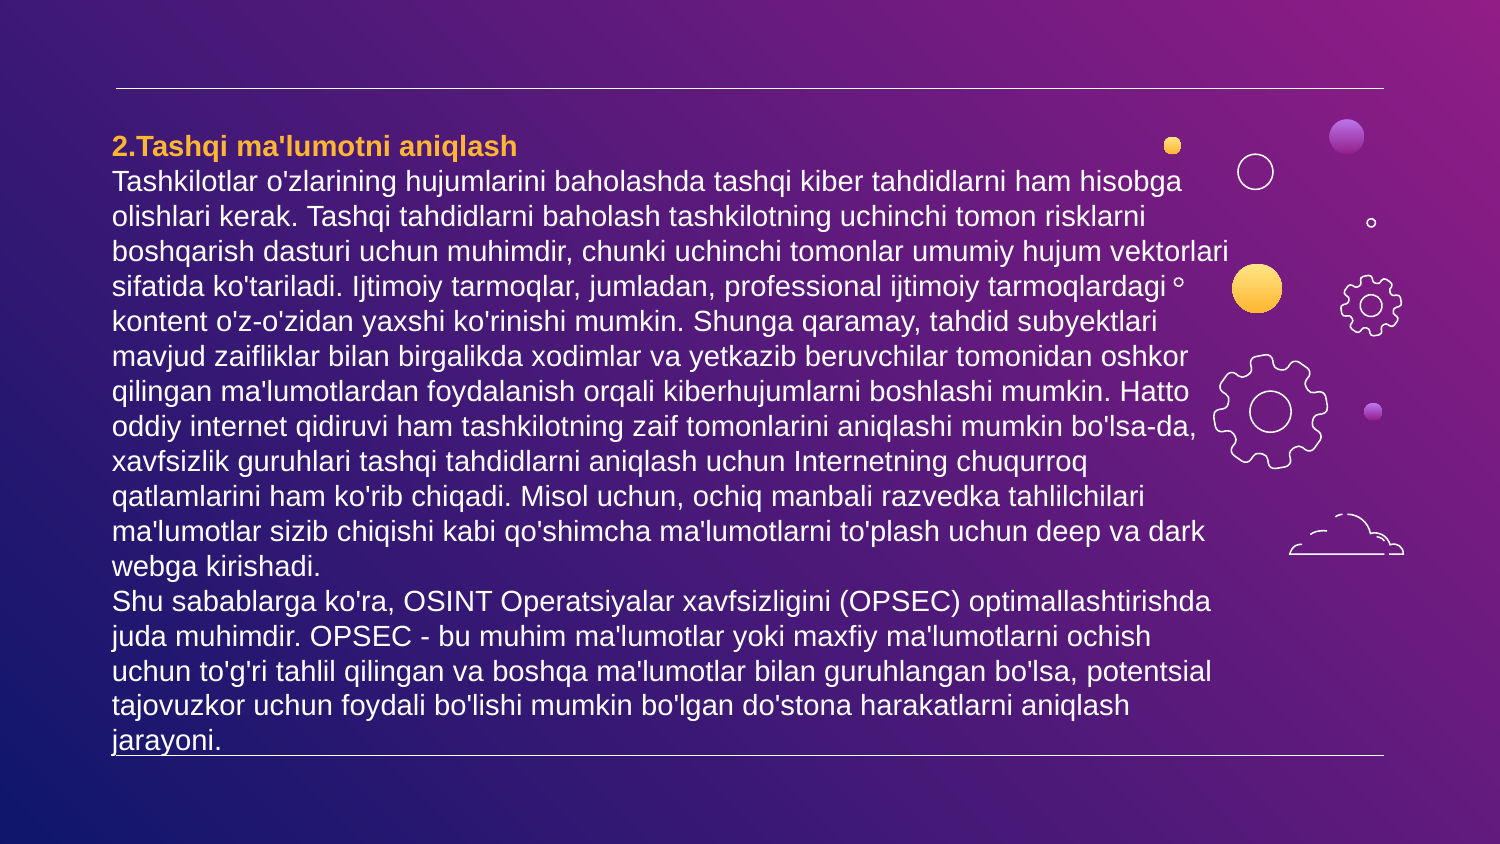

2.Tashqi ma'lumotni aniqlash
Tashkilotlar o'zlarining hujumlarini baholashda tashqi kiber tahdidlarni ham hisobga olishlari kerak. Tashqi tahdidlarni baholash tashkilotning uchinchi tomon risklarni boshqarish dasturi uchun muhimdir, chunki uchinchi tomonlar umumiy hujum vektorlari sifatida ko'tariladi. Ijtimoiy tarmoqlar, jumladan, professional ijtimoiy tarmoqlardagi kontent o'z-o'zidan yaxshi ko'rinishi mumkin. Shunga qaramay, tahdid subyektlari mavjud zaifliklar bilan birgalikda xodimlar va yetkazib beruvchilar tomonidan oshkor qilingan ma'lumotlardan foydalanish orqali kiberhujumlarni boshlashi mumkin. Hatto oddiy internet qidiruvi ham tashkilotning zaif tomonlarini aniqlashi mumkin bo'lsa-da, xavfsizlik guruhlari tashqi tahdidlarni aniqlash uchun Internetning chuqurroq qatlamlarini ham ko'rib chiqadi. Misol uchun, ochiq manbali razvedka tahlilchilari ma'lumotlar sizib chiqishi kabi qo'shimcha ma'lumotlarni to'plash uchun deep va dark webga kirishadi.
Shu sabablarga ko'ra, OSINT Operatsiyalar xavfsizligini (OPSEC) optimallashtirishda juda muhimdir. OPSEC - bu muhim ma'lumotlar yoki maxfiy ma'lumotlarni ochish uchun to'g'ri tahlil qilingan va boshqa ma'lumotlar bilan guruhlangan bo'lsa, potentsial tajovuzkor uchun foydali bo'lishi mumkin bo'lgan do'stona harakatlarni aniqlash jarayoni.